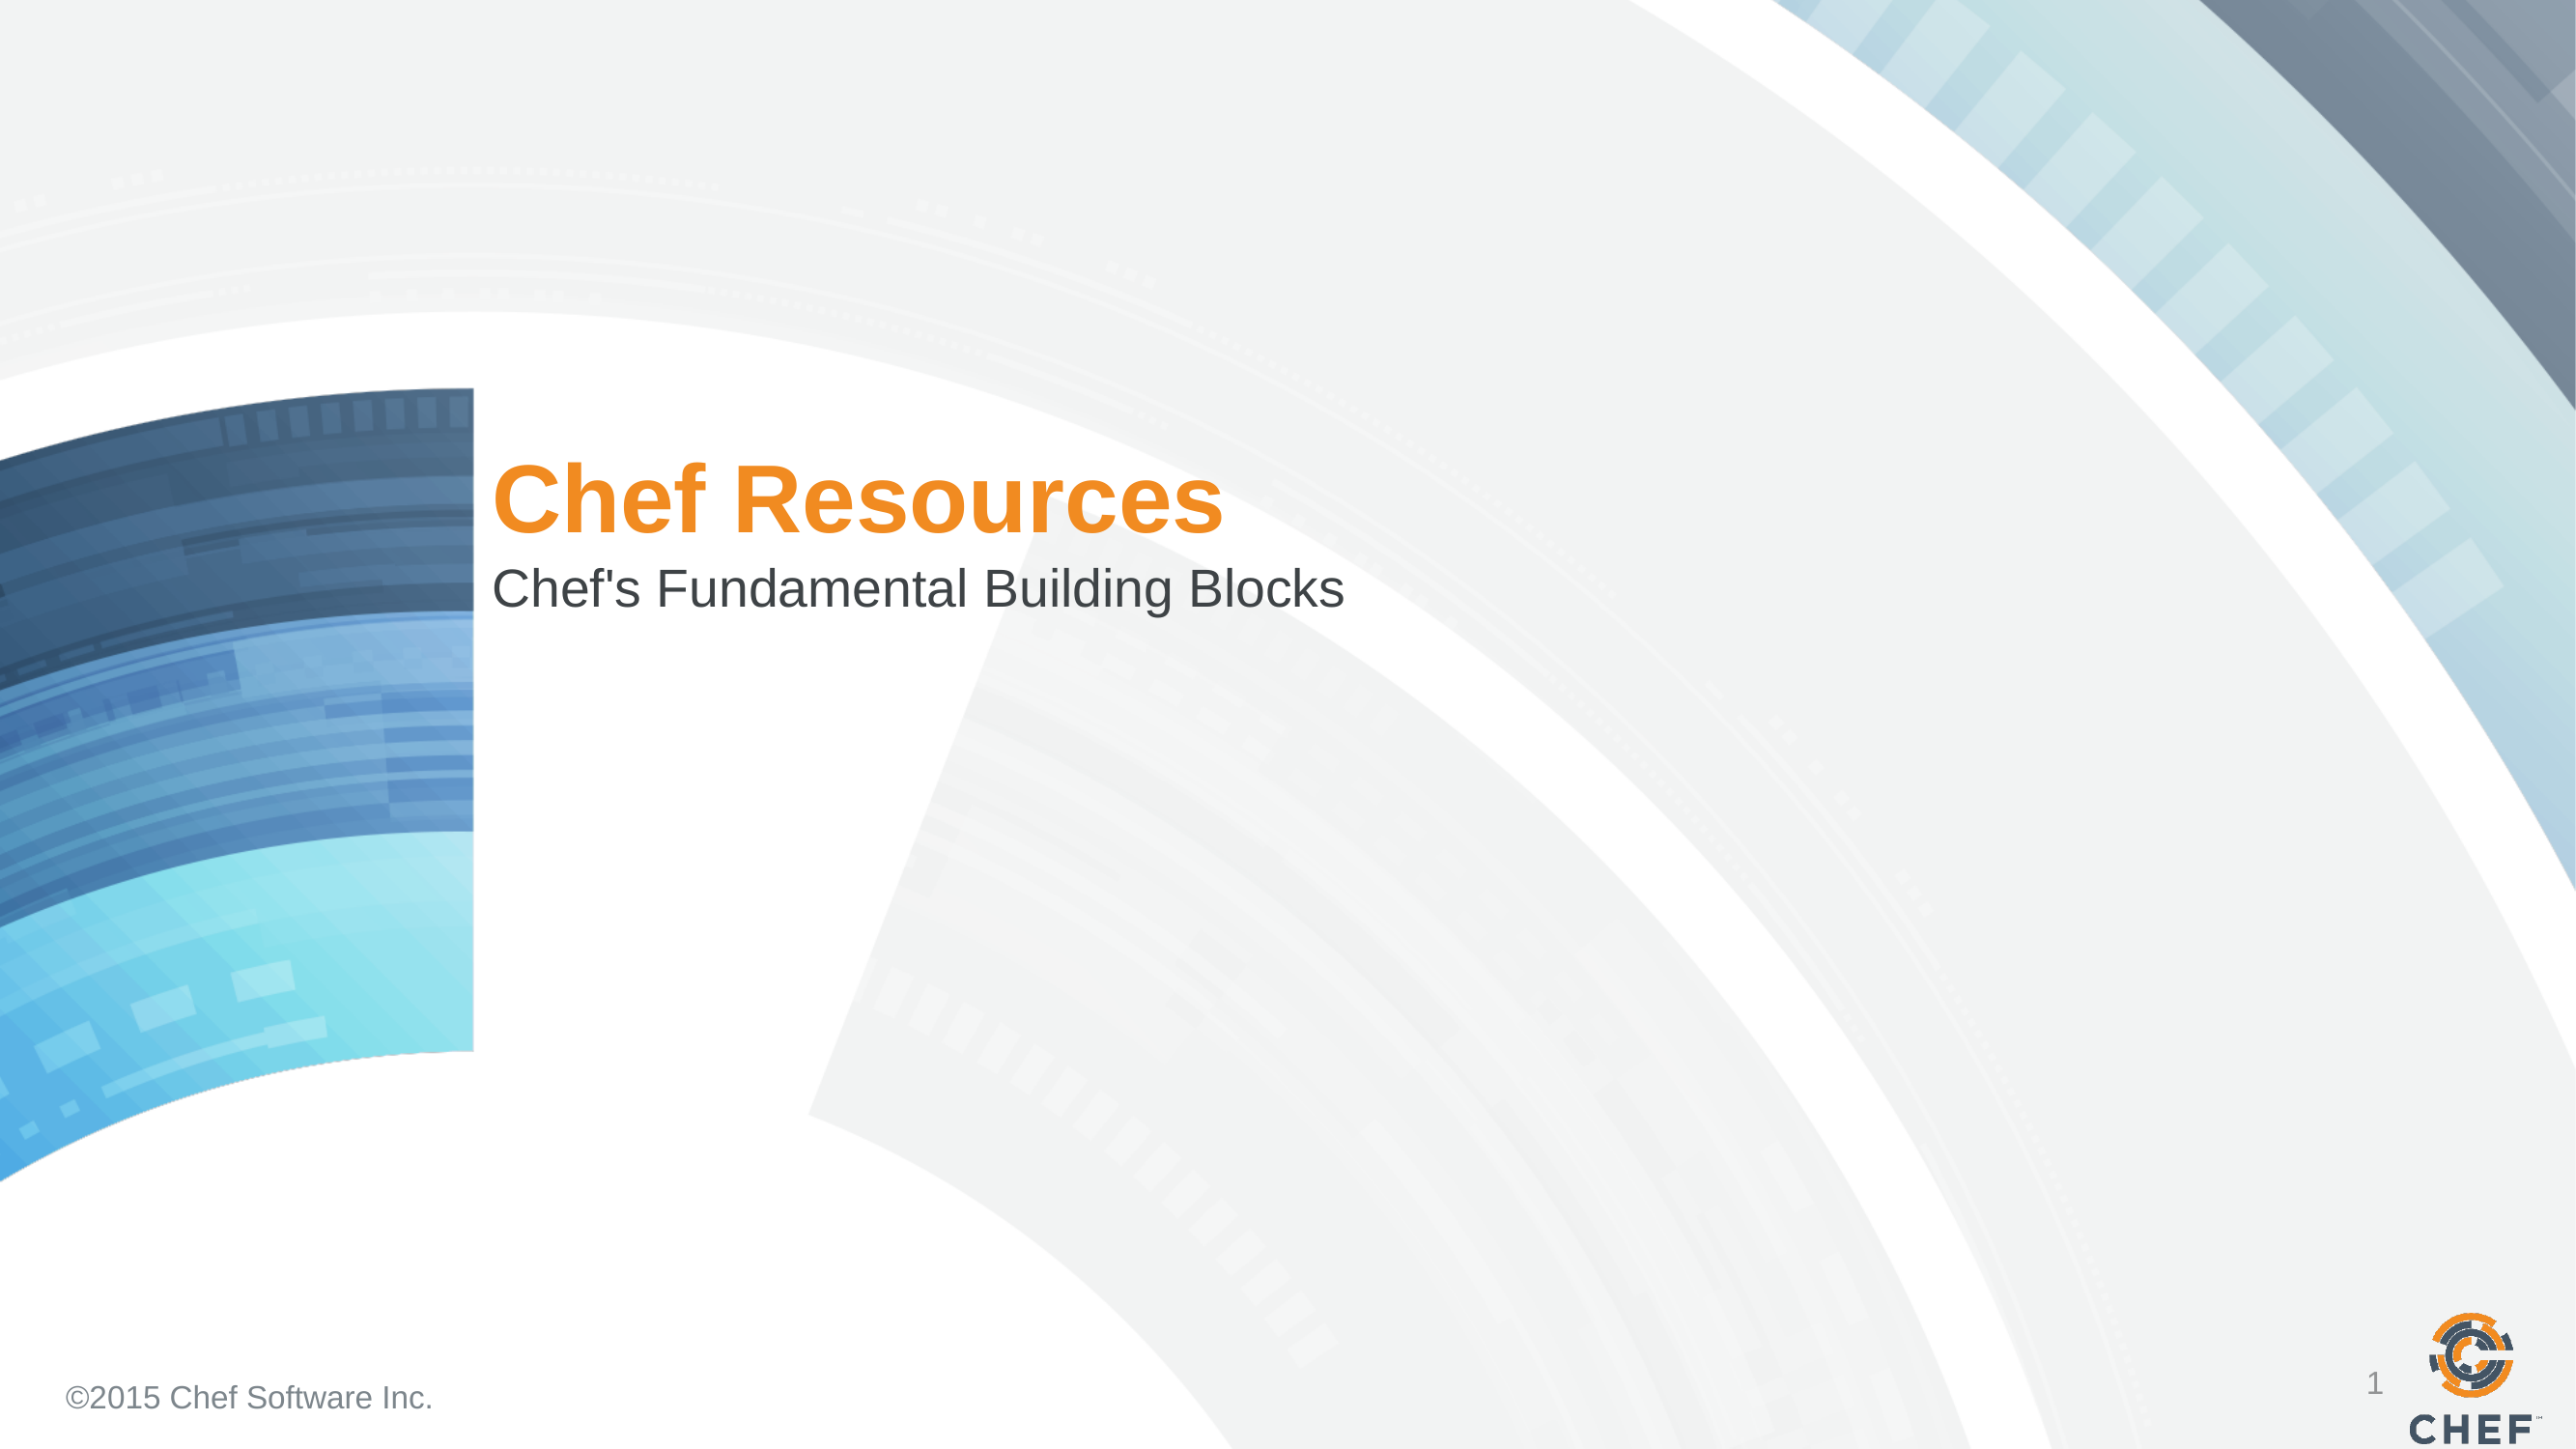

# Chef Resources
Chef's Fundamental Building Blocks
1
©2015 Chef Software Inc.